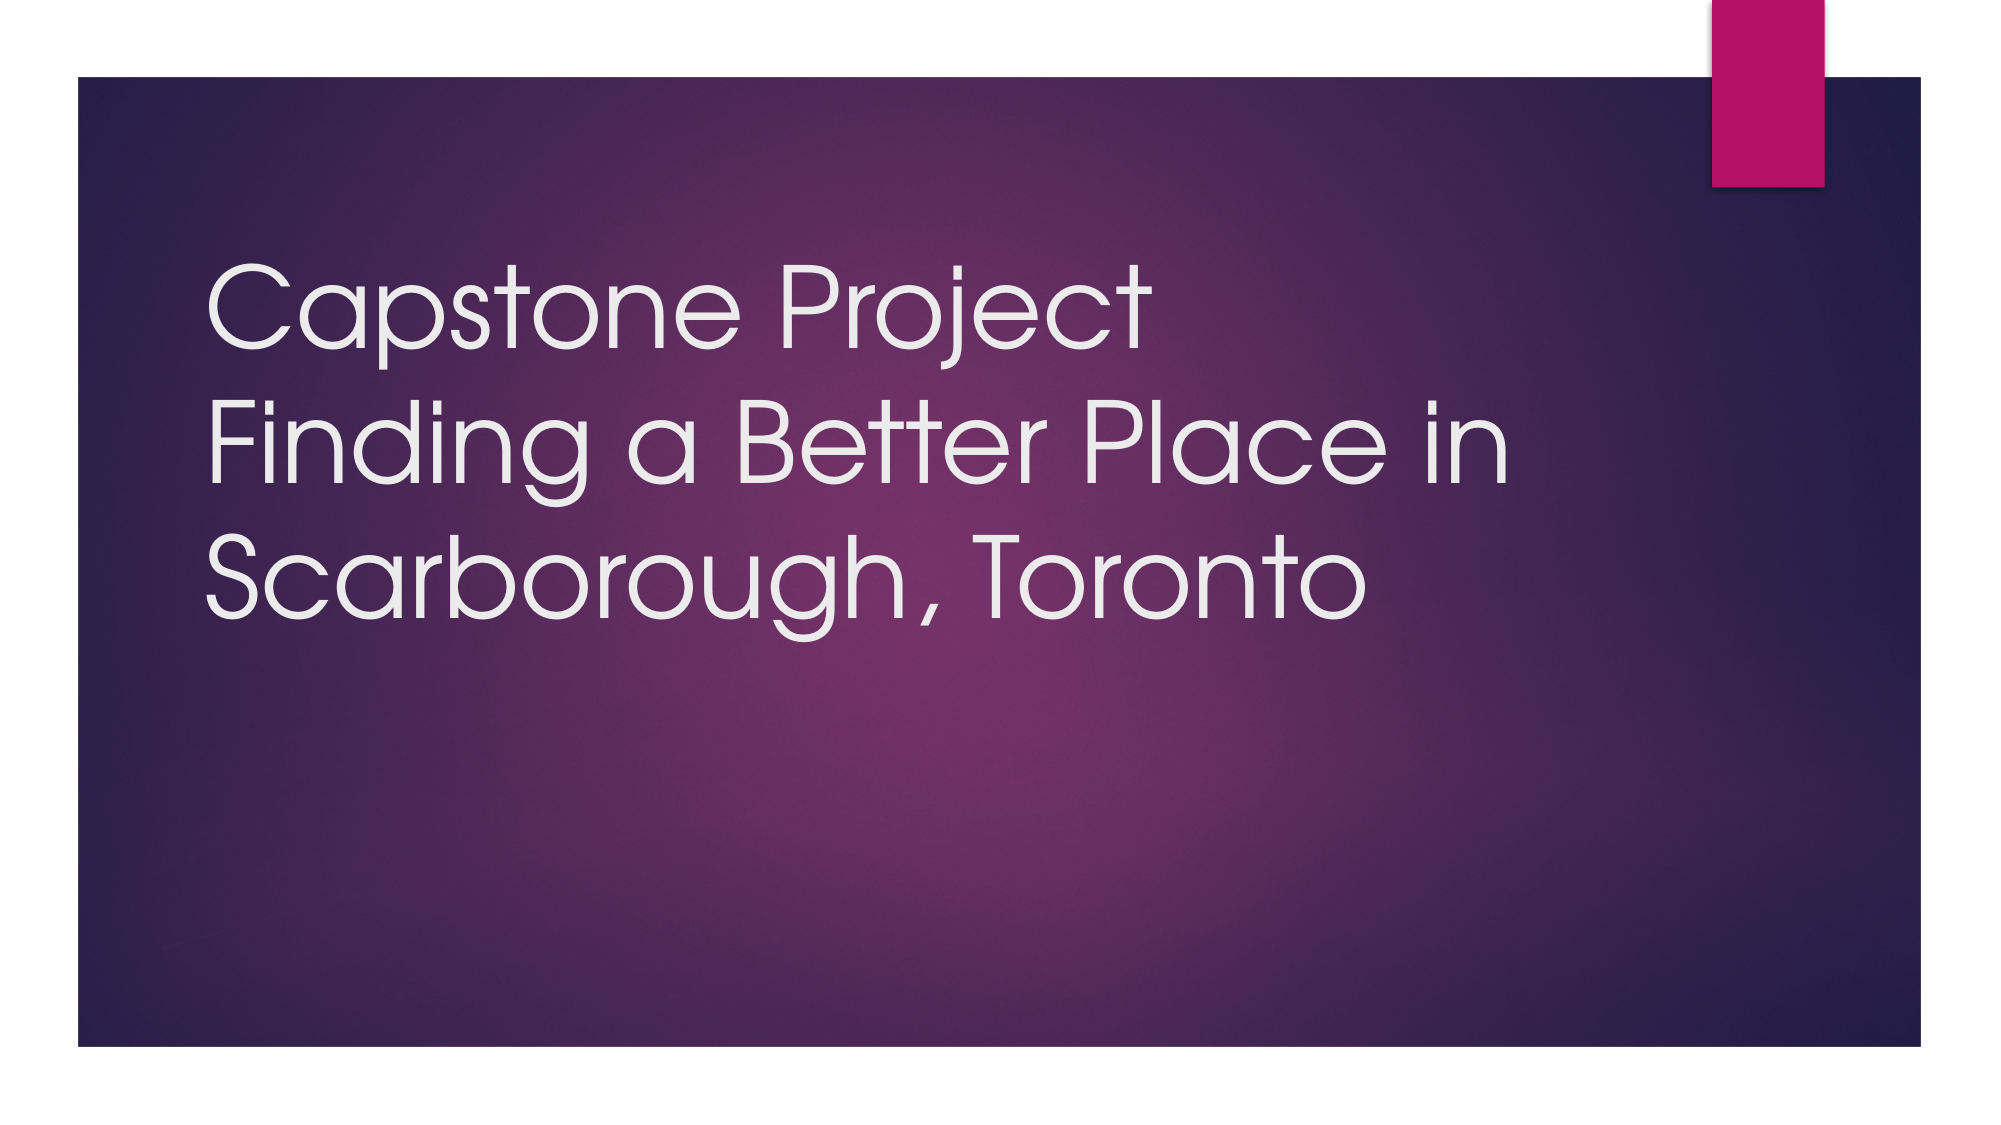

# Capstone Project  Finding a Better Place in Scarborough, Toronto